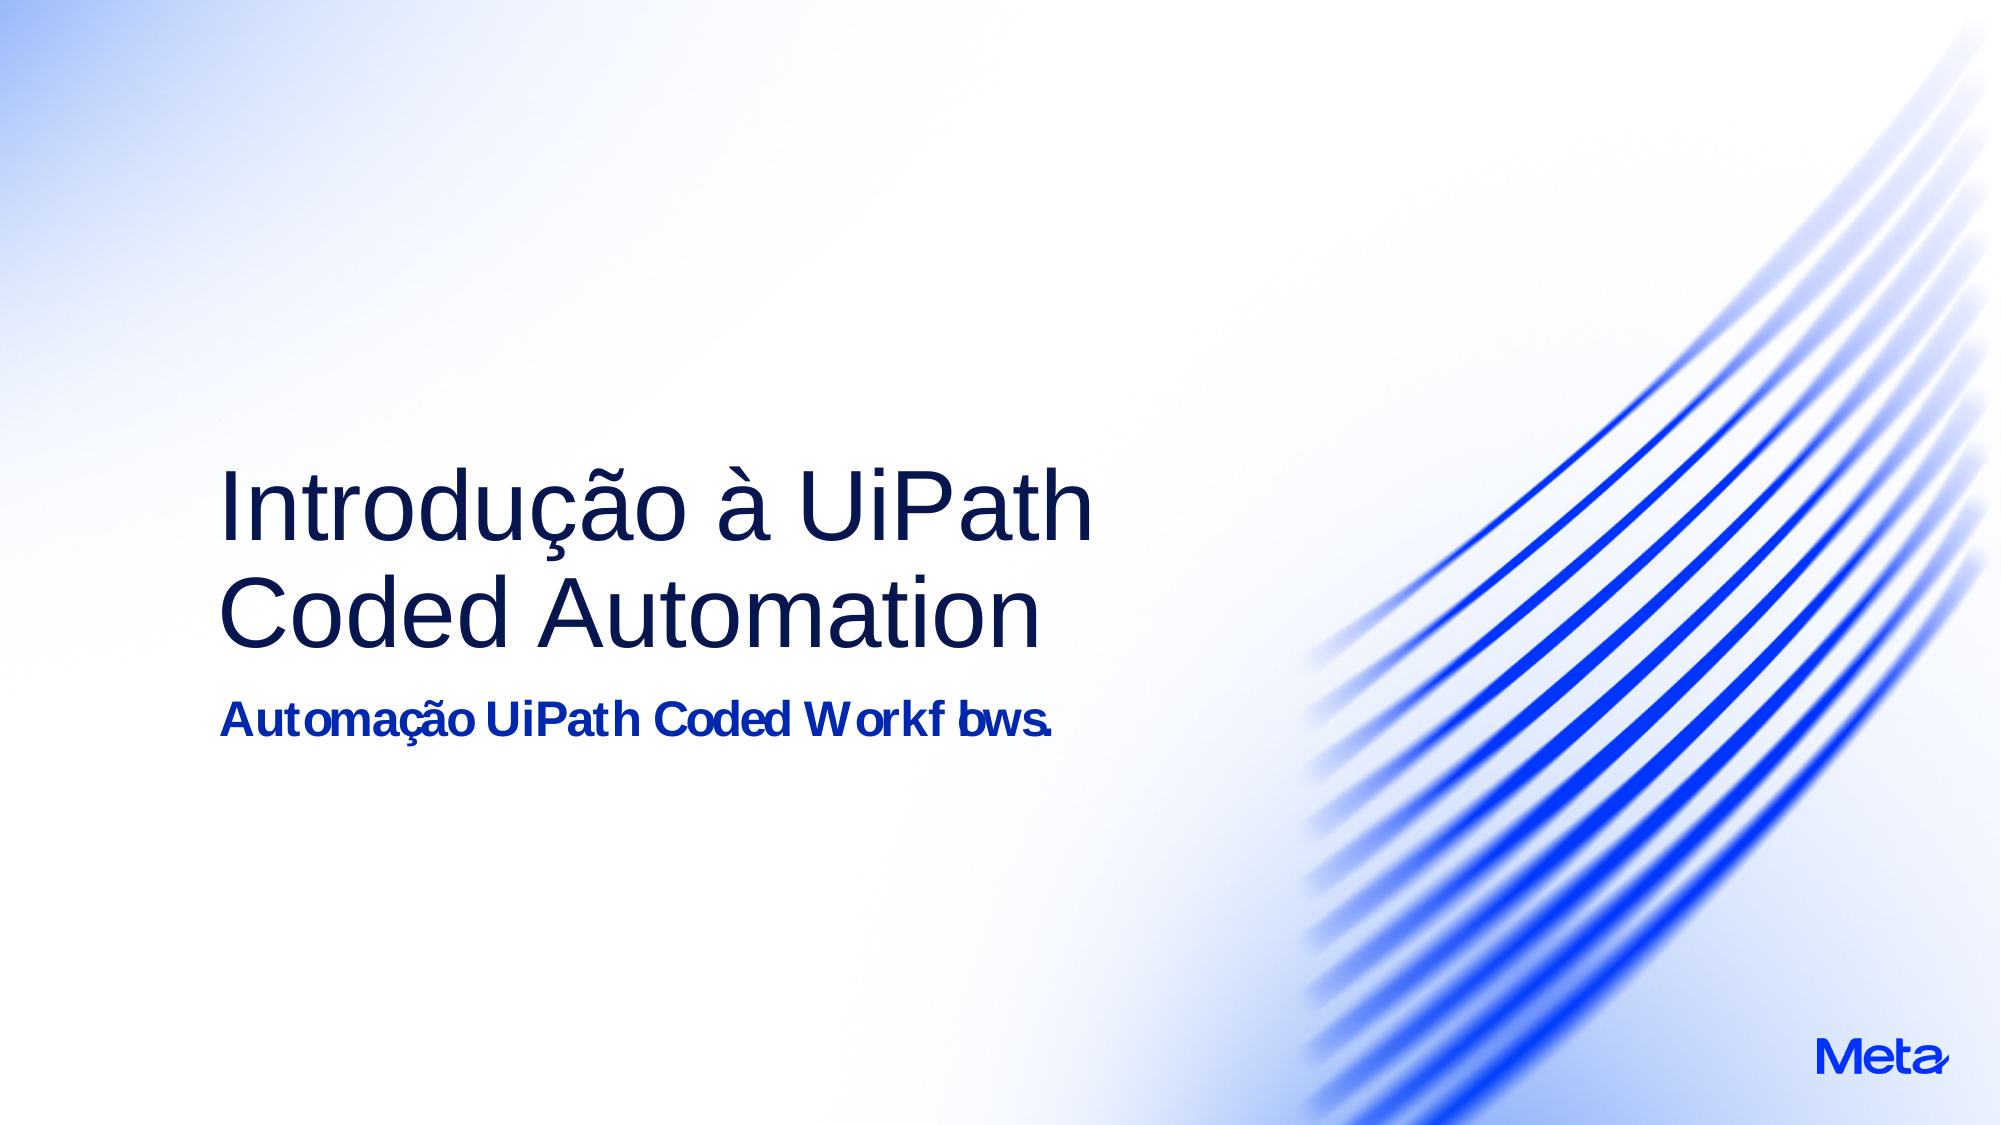

Introdução à UiPath Coded Automation
Automação UiPath Coded Workflows.